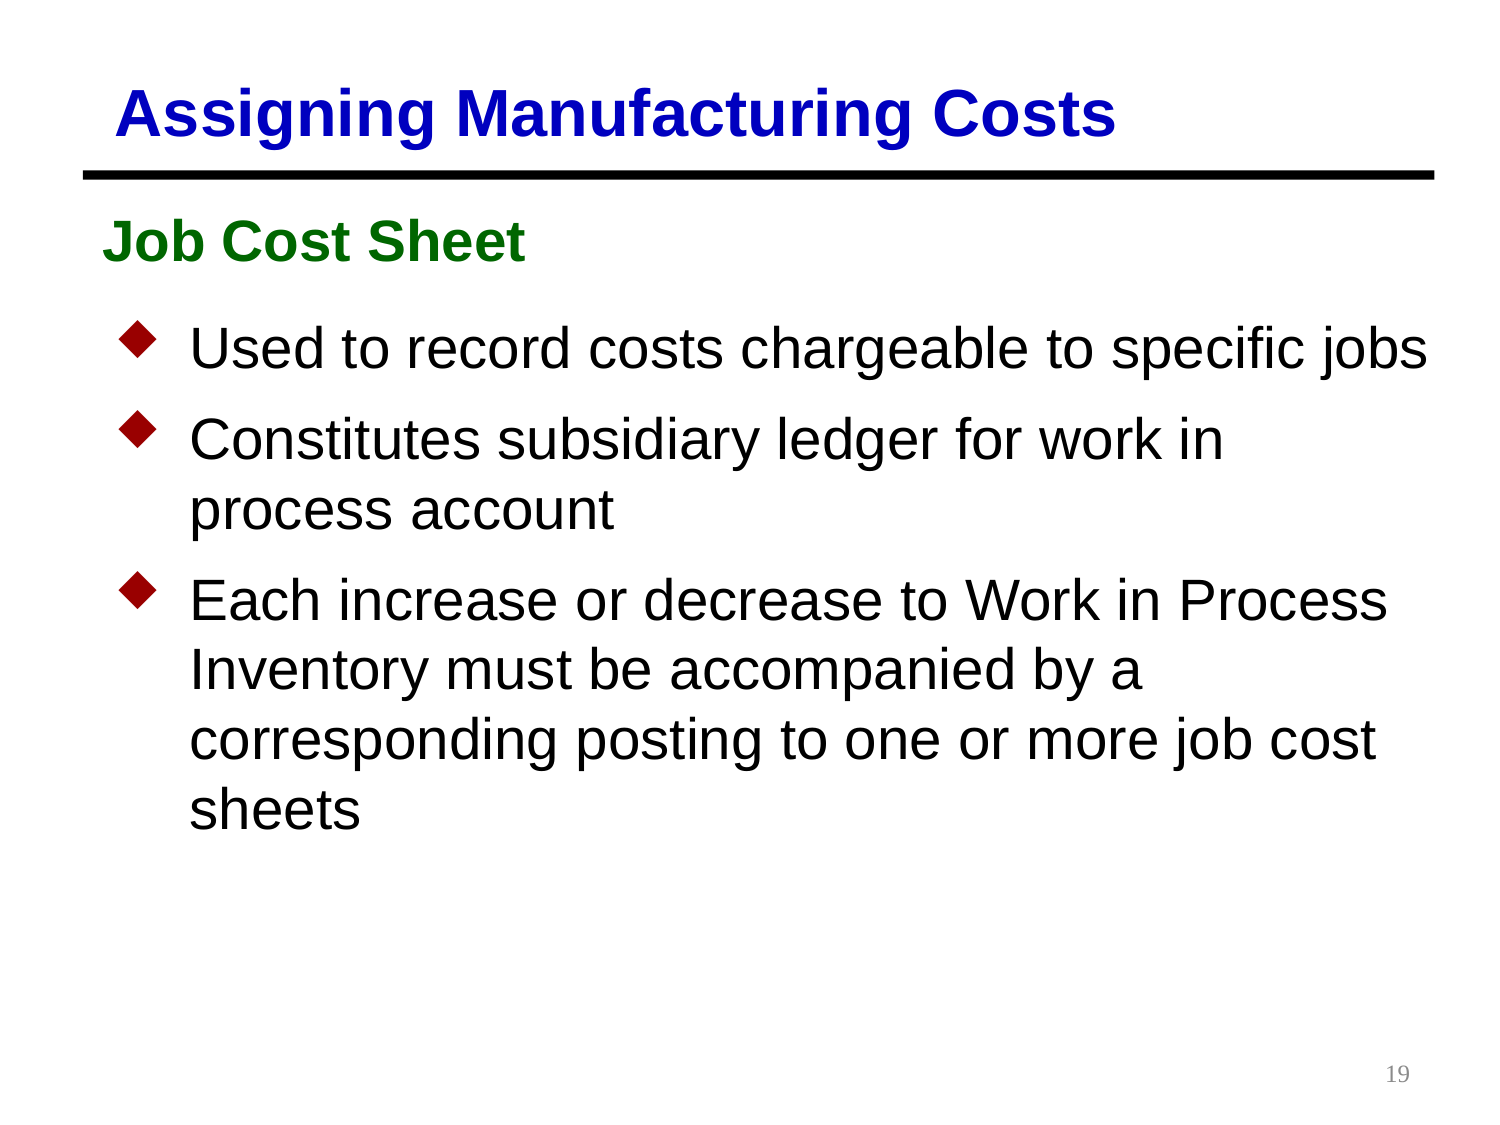

Assigning Manufacturing Costs

Job Cost Sheet
Used to record costs chargeable to specific jobs
Constitutes subsidiary ledger for work in process account
Each increase or decrease to Work in Process Inventory must be accompanied by a corresponding posting to one or more job cost sheets
19